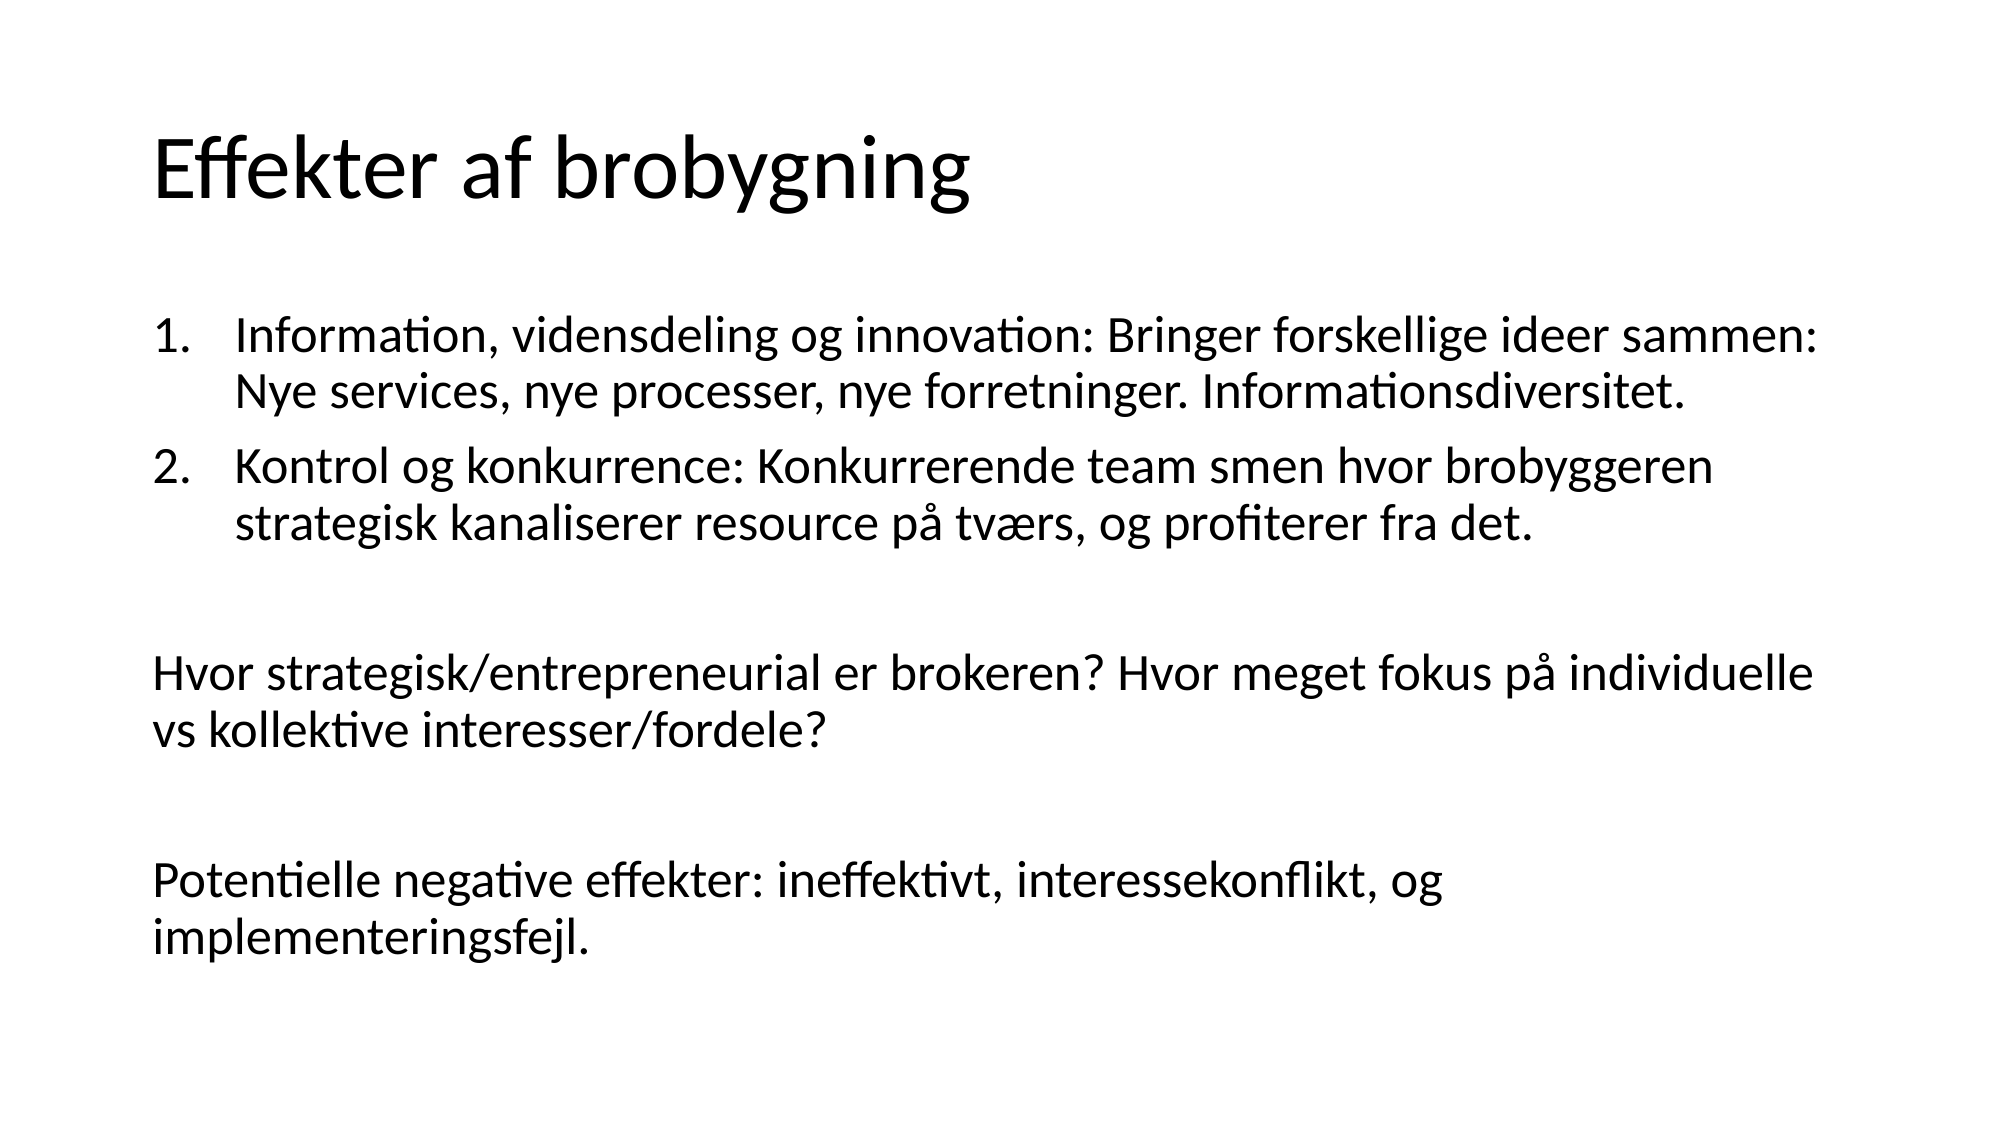

# Effekter af brobygning
Information, vidensdeling og innovation: Bringer forskellige ideer sammen: Nye services, nye processer, nye forretninger. Informationsdiversitet.
Kontrol og konkurrence: Konkurrerende team smen hvor brobyggeren strategisk kanaliserer resource på tværs, og profiterer fra det.

Hvor strategisk/entrepreneurial er brokeren? Hvor meget fokus på individuelle vs kollektive interesser/fordele?

Potentielle negative effekter: ineffektivt, interessekonflikt, og implementeringsfejl.